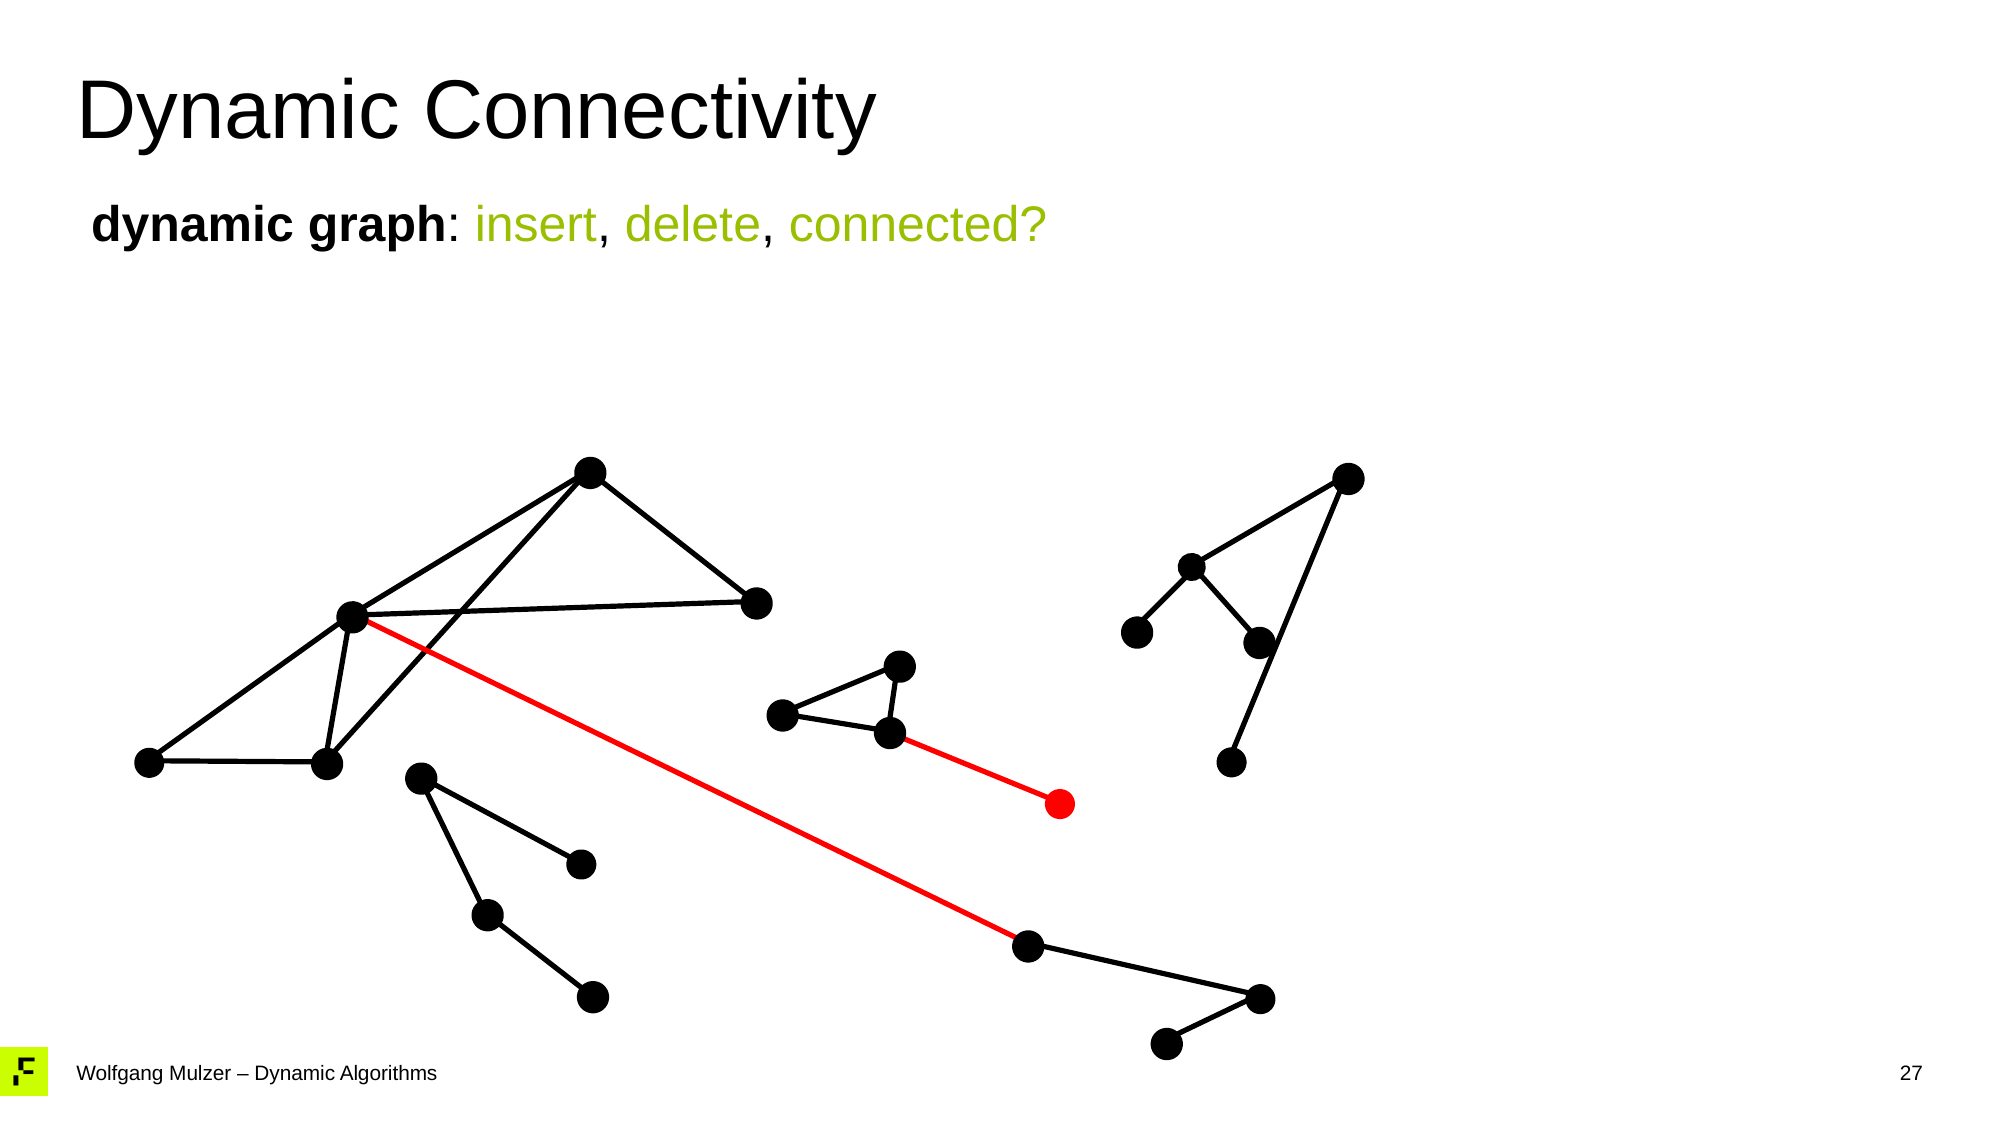

# Dynamic Connectivity
dynamic graph: insert, delete, connected?

27
Wolfgang Mulzer – Dynamic Algorithms